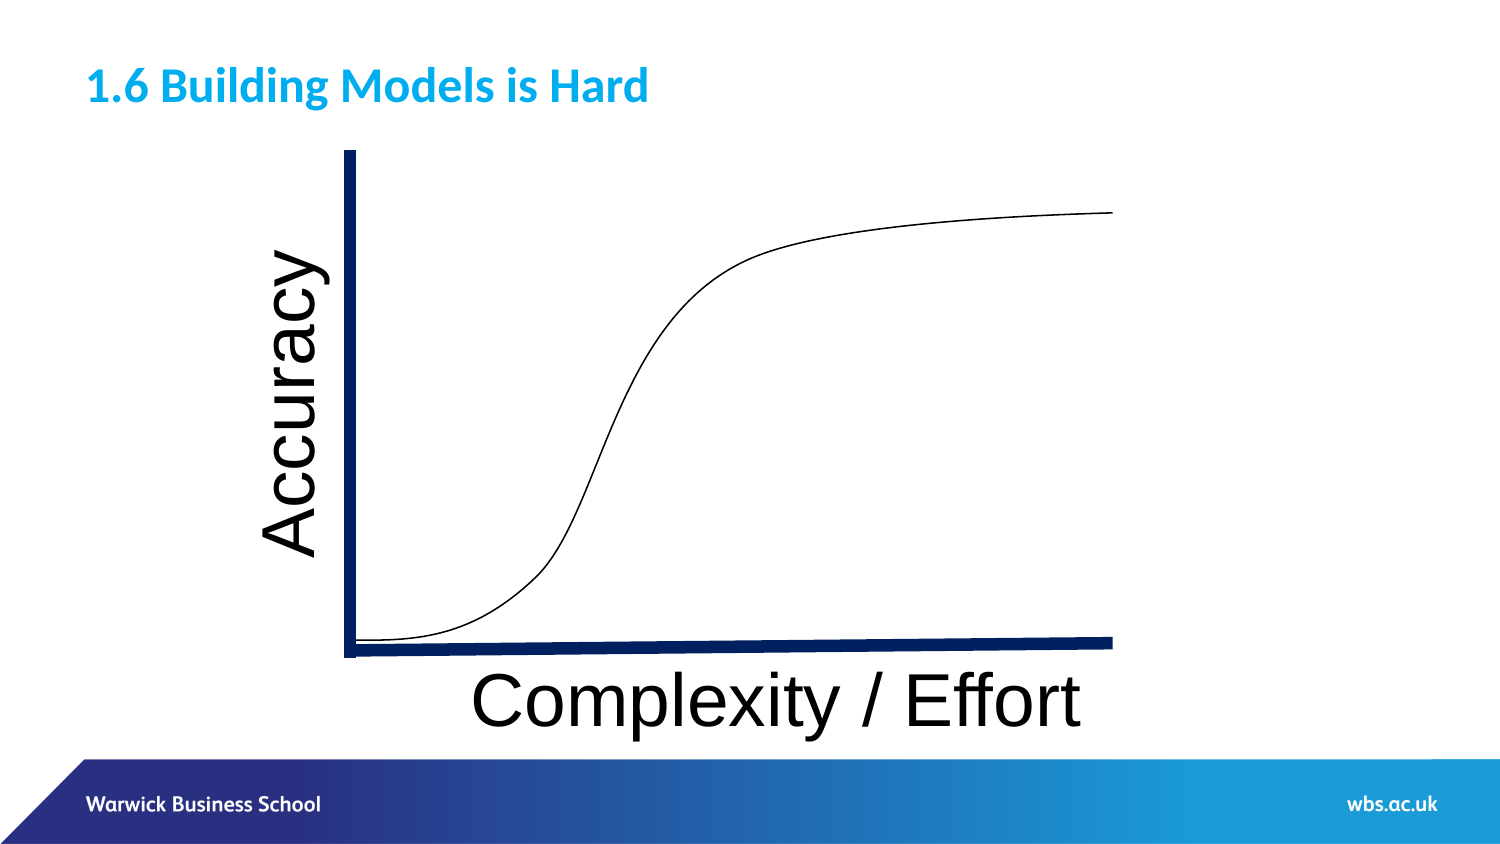

1.6 Building Models is Hard

Accuracy
Complexity / Effort